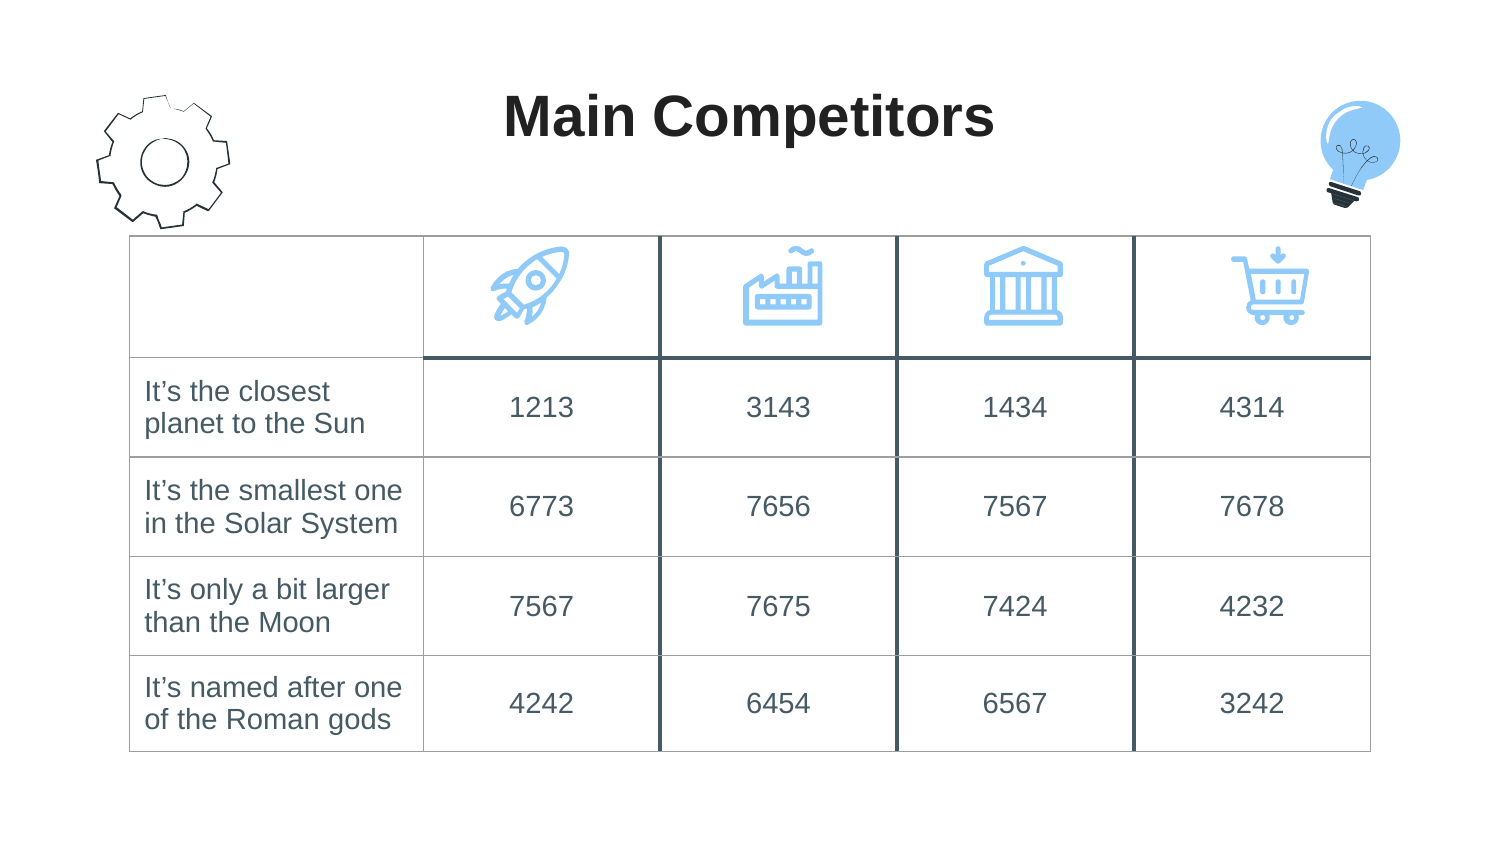

# Main Competitors
|  |  |  |  |  |
| --- | --- | --- | --- | --- |
| It’s the closest planet to the Sun | 1213 | 3143 | 1434 | 4314 |
| It’s the smallest one in the Solar System | 6773 | 7656 | 7567 | 7678 |
| It’s only a bit larger than the Moon | 7567 | 7675 | 7424 | 4232 |
| It’s named after one of the Roman gods | 4242 | 6454 | 6567 | 3242 |